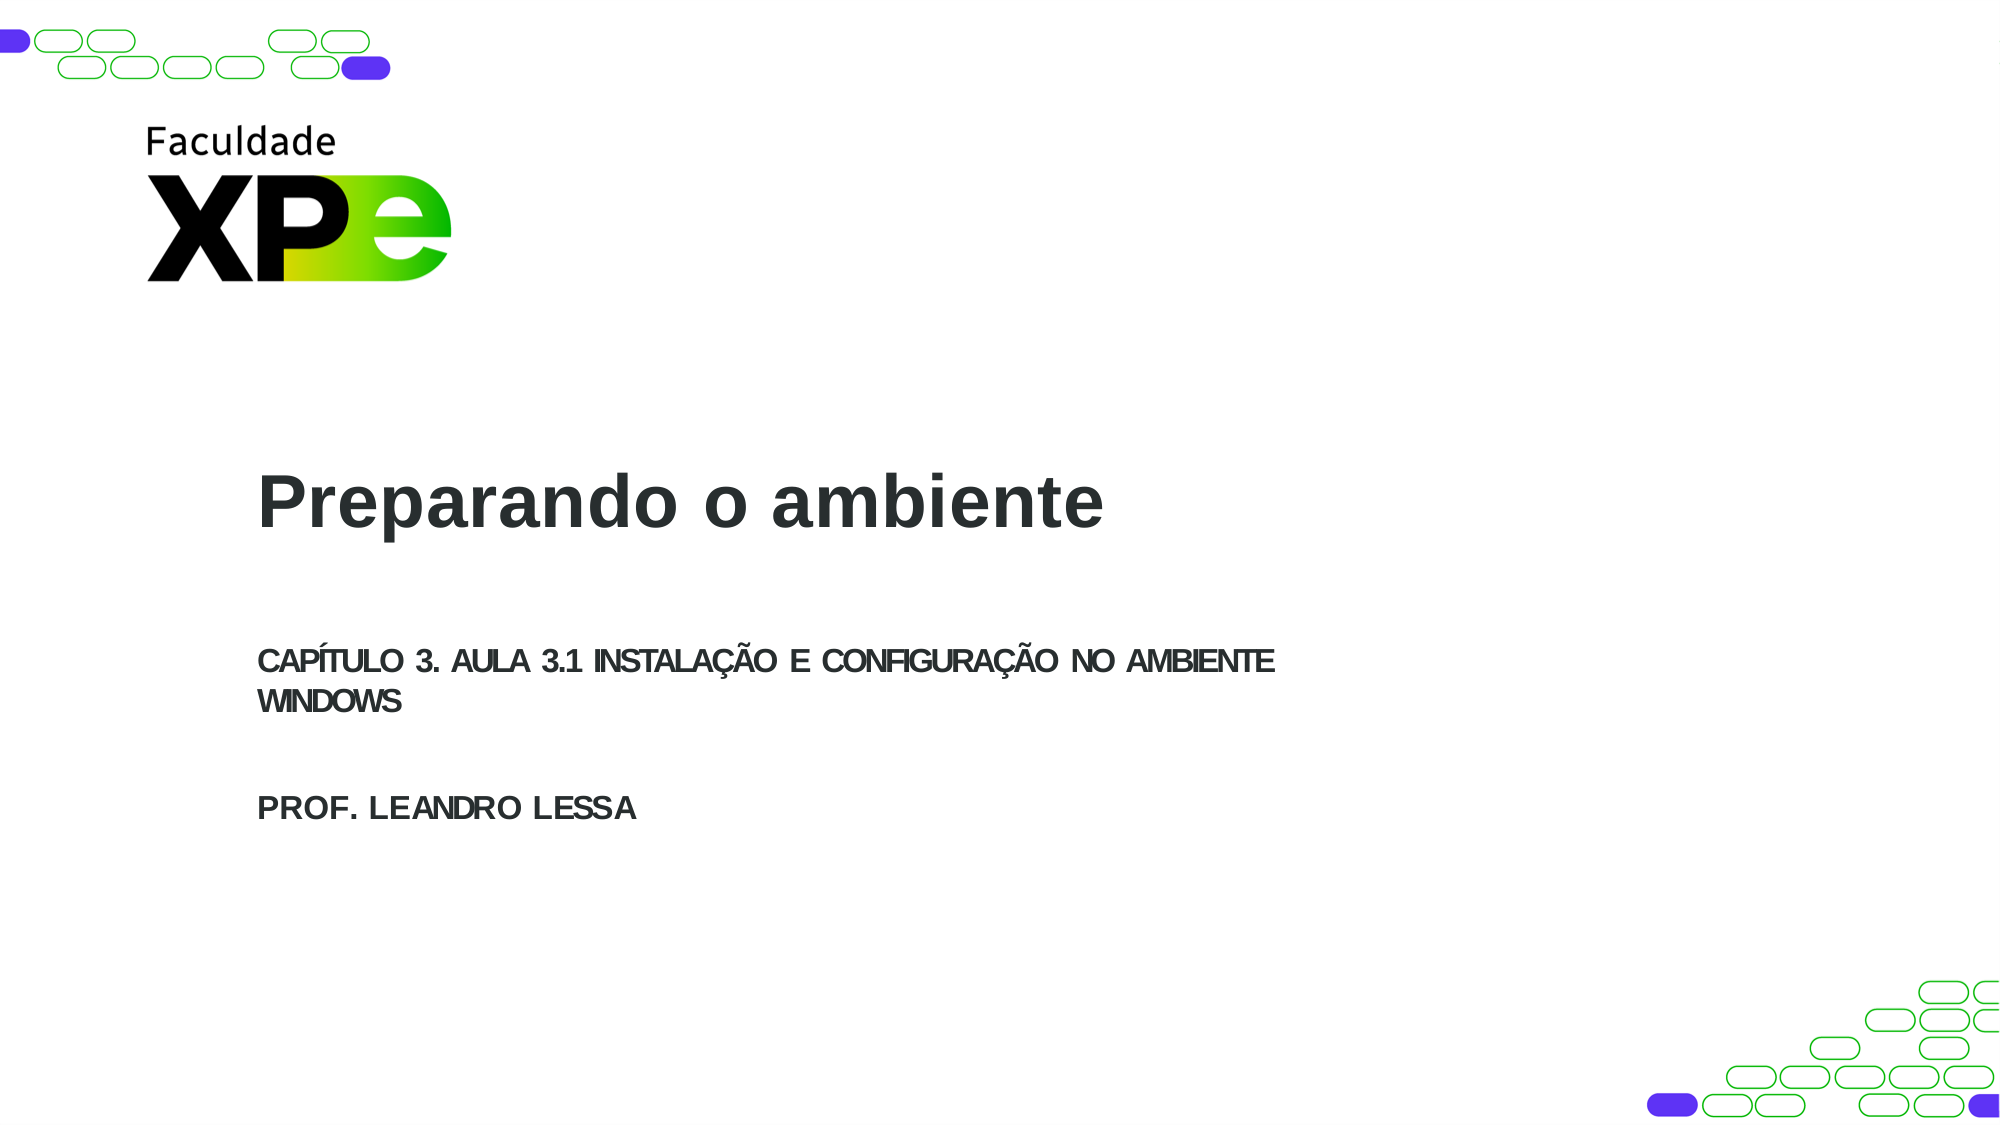

# Preparando o ambiente
CAPÍTULO 3. AULA 3.1 INSTALAÇÃO E CONFIGURAÇÃO NO AMBIENTE WINDOWS

PROF. LEANDRO LESSA